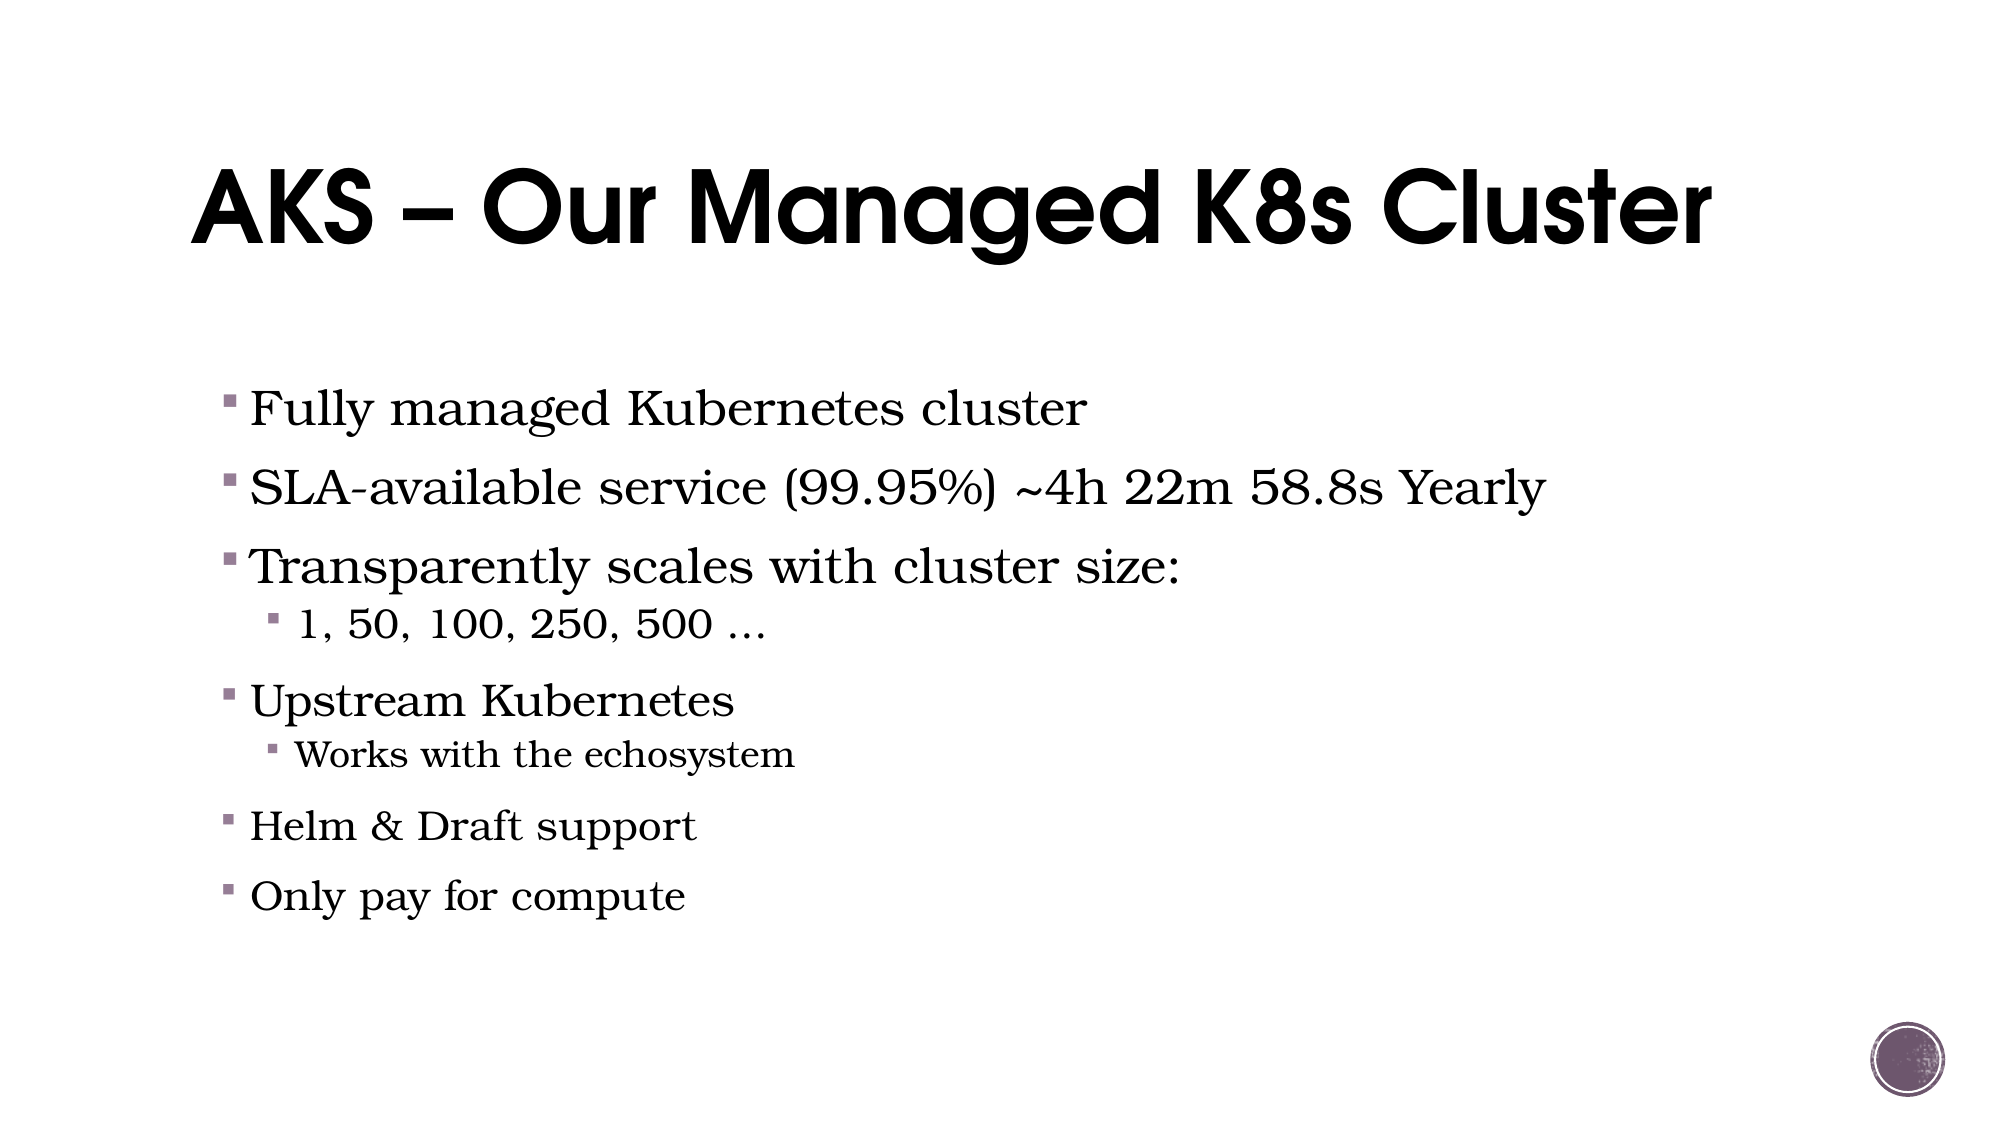

# AKS – Our Managed K8s Cluster
Fully managed Kubernetes cluster
SLA-available service (99.95%) ~4h 22m 58.8s Yearly
Transparently scales with cluster size:
1, 50, 100, 250, 500 …
Upstream Kubernetes
Works with the echosystem
Helm & Draft support
Only pay for compute